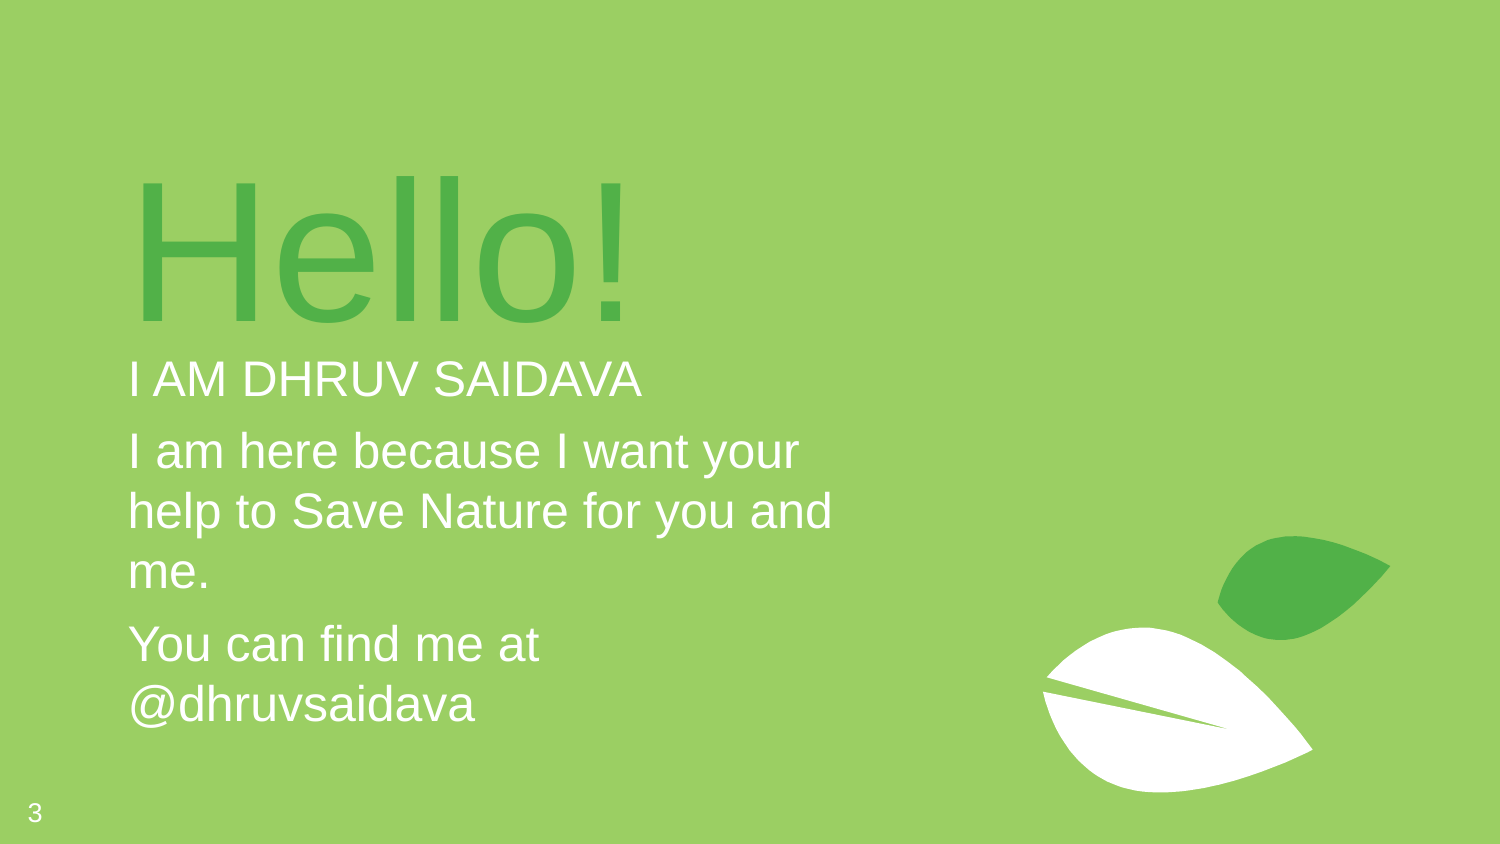

Hello!
I AM DHRUV SAIDAVA
I am here because I want your help to Save Nature for you and me.
You can find me at @dhruvsaidava

3